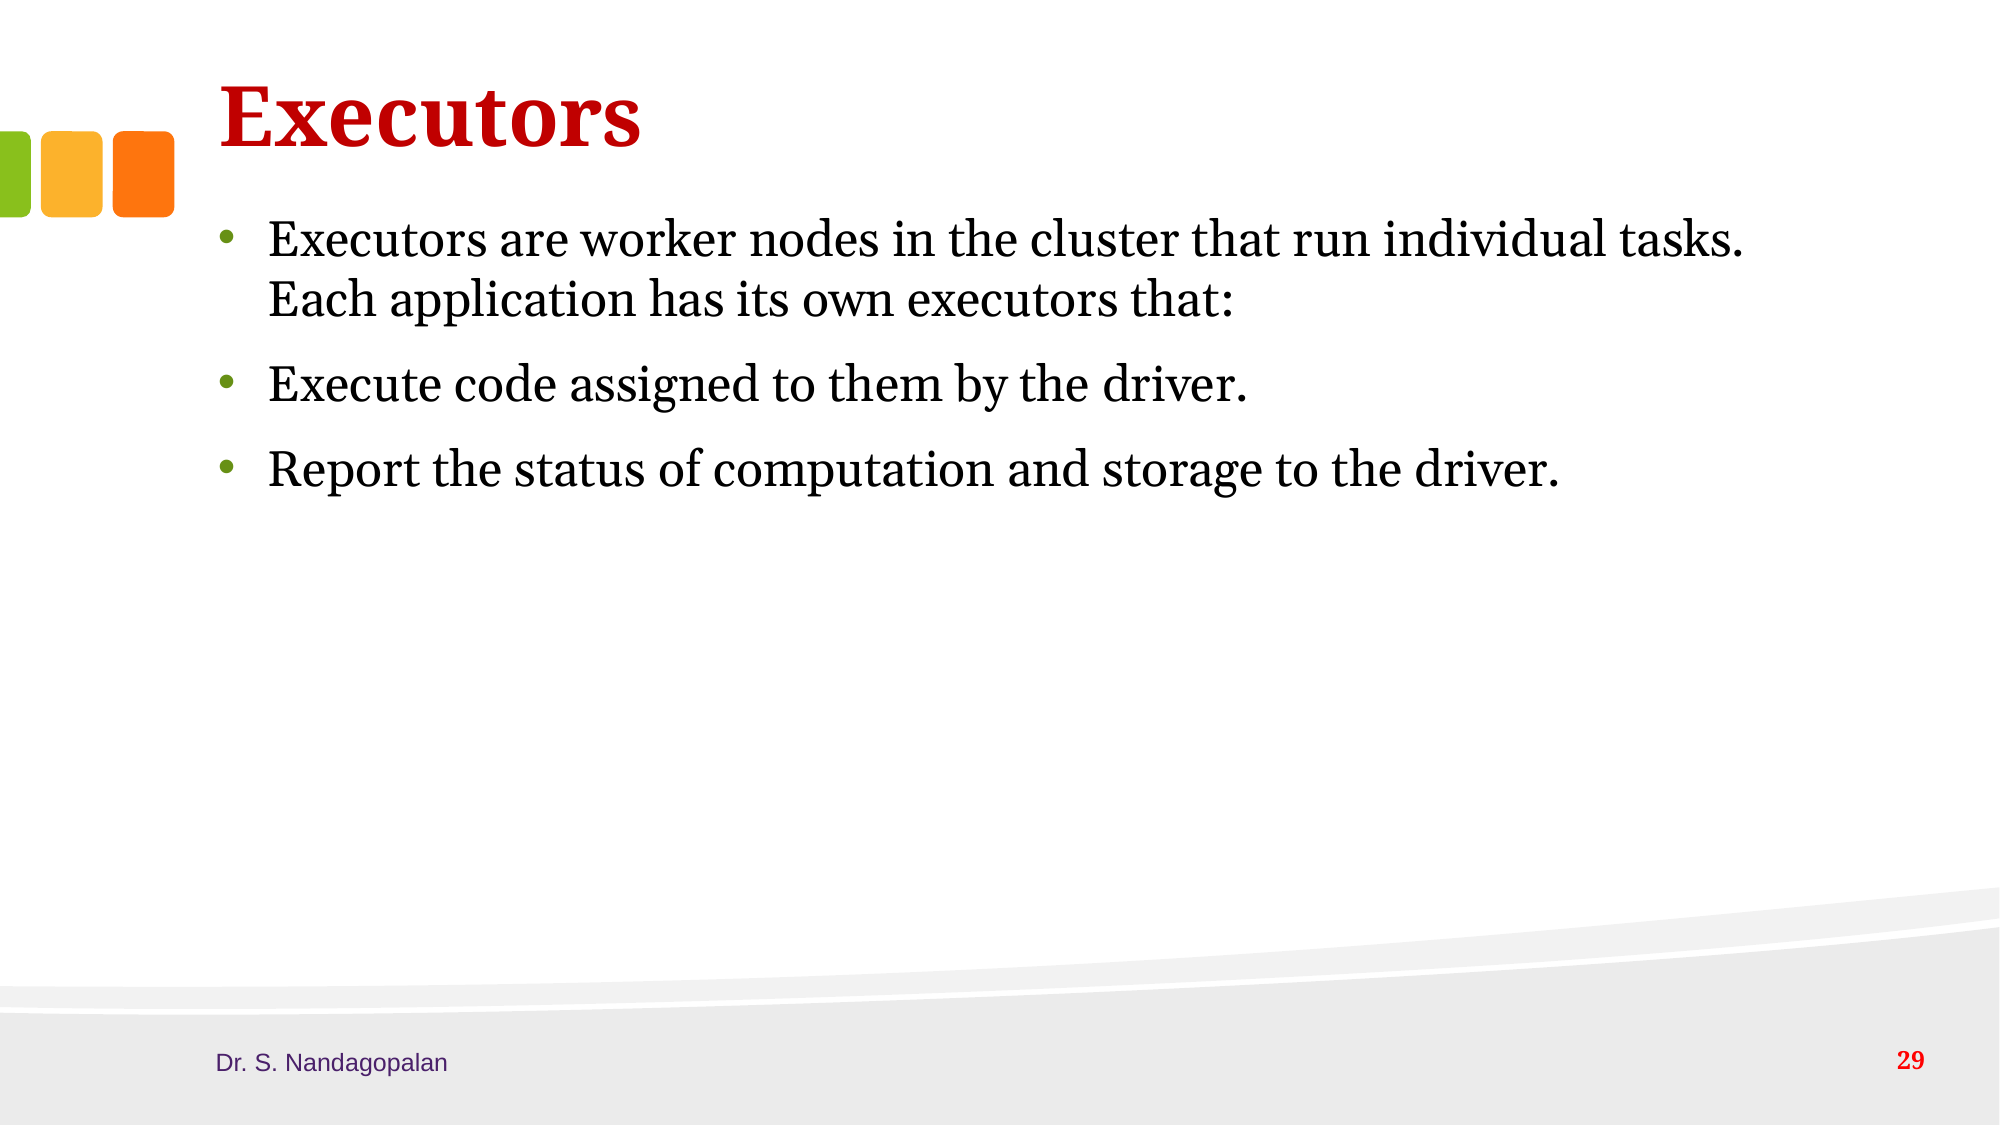

# Executors
Executors are worker nodes in the cluster that run individual tasks. Each application has its own executors that:
Execute code assigned to them by the driver.
Report the status of computation and storage to the driver.

Dr. S. Nandagopalan
29